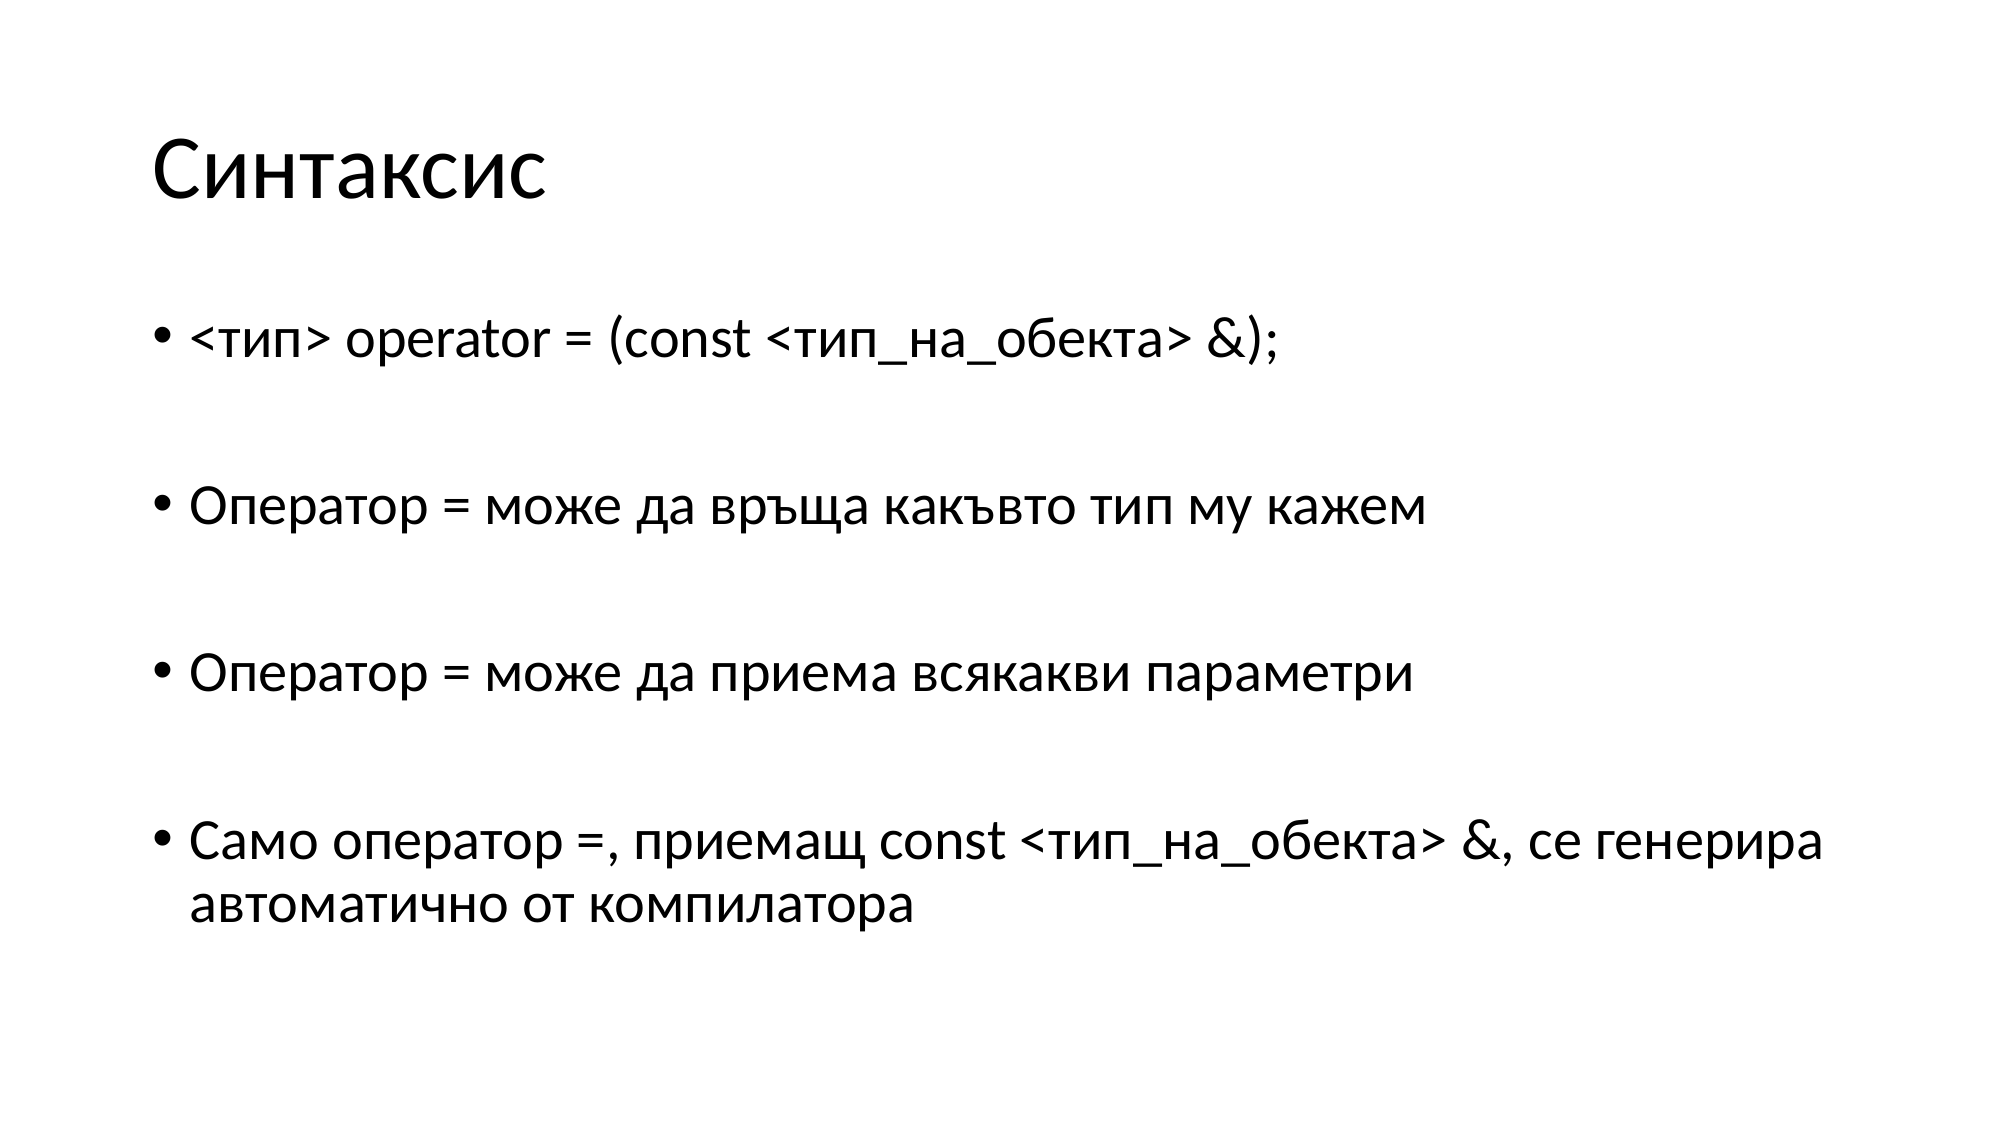

# Синтаксис
<тип> operator = (const <тип_на_обекта> &);

Оператор = може да връща какъвто тип му кажем

Оператор = може да приема всякакви параметри

Само оператор =, приемащ const <тип_на_обекта> &, се генерира автоматично от компилатора